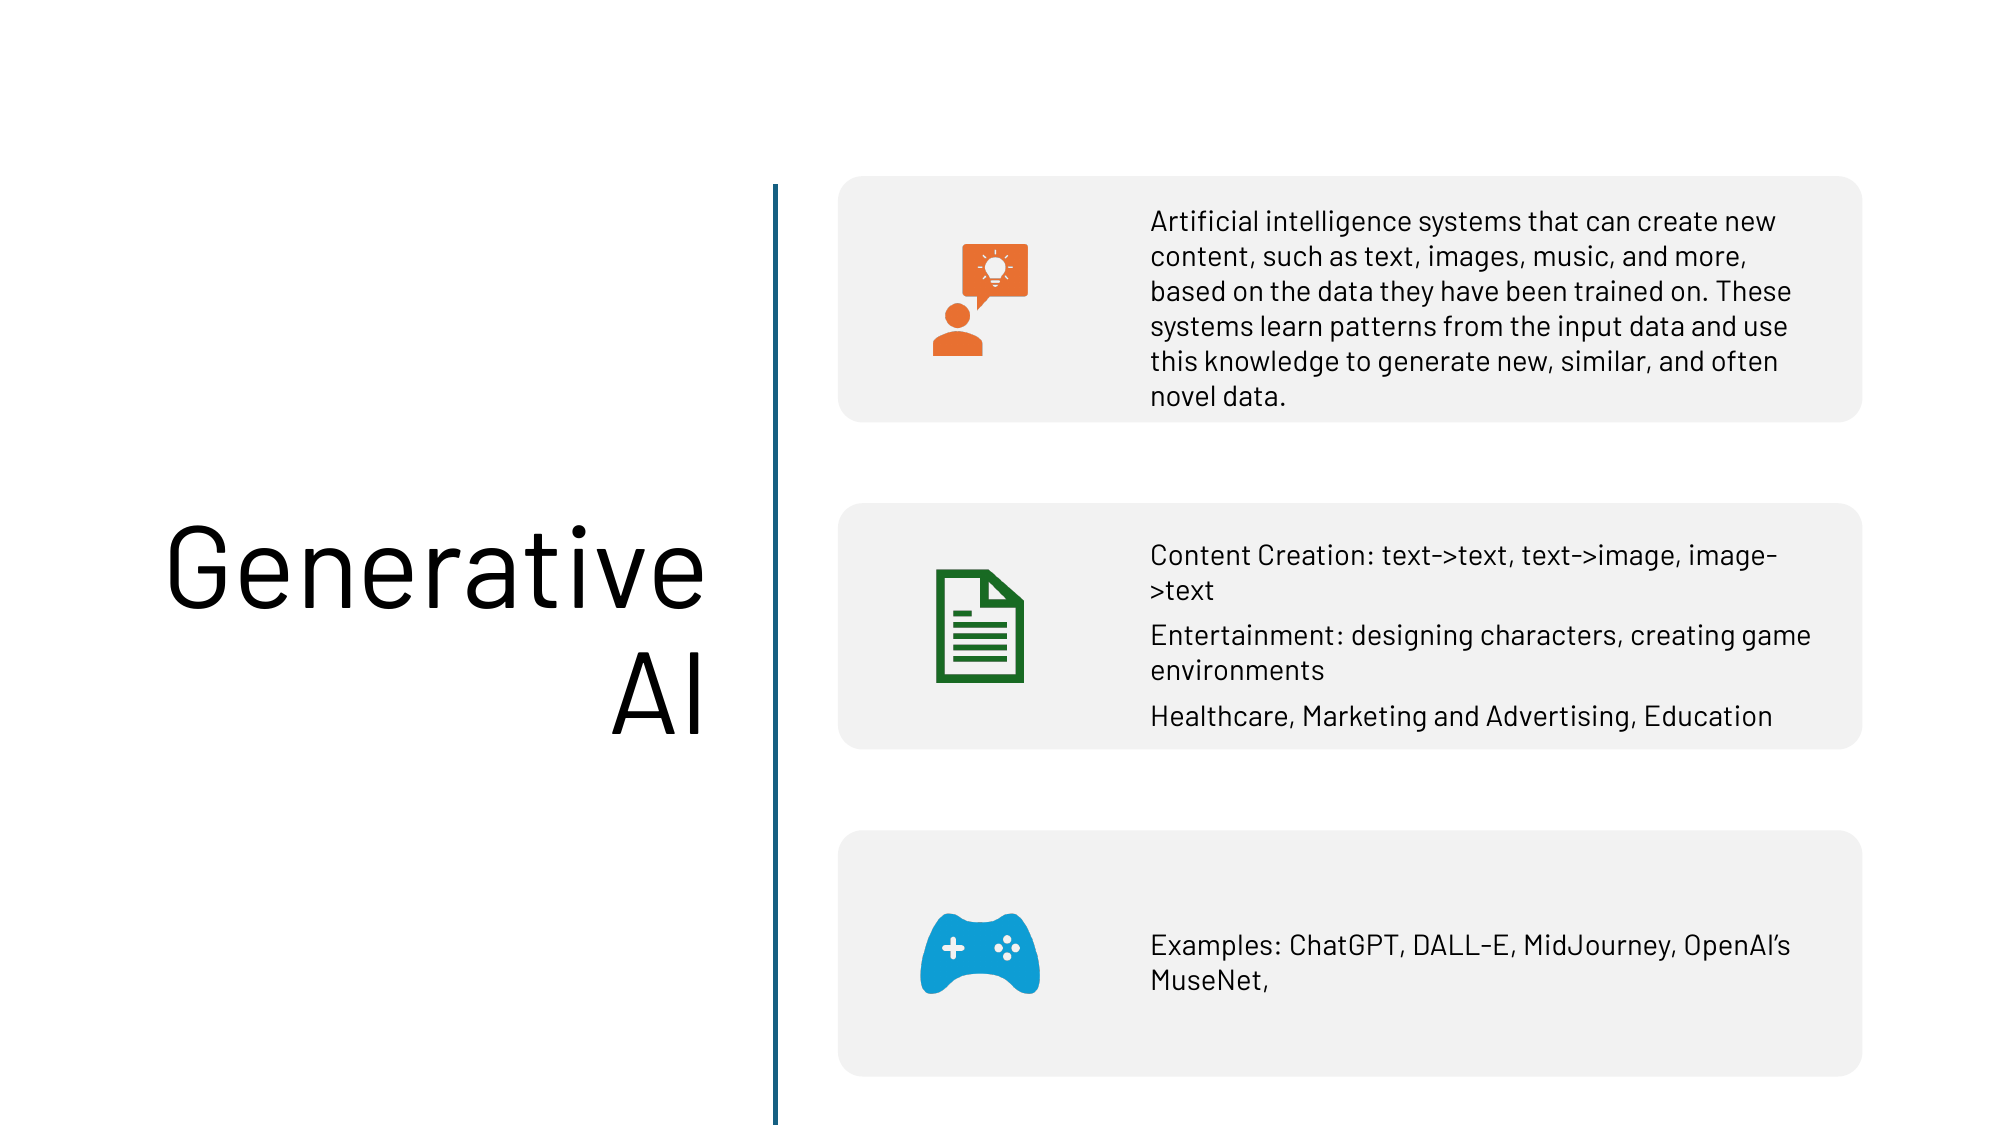

# Generative AI
Artificial intelligence systems that can create new content, such as text, images, music, and more, based on the data they have been trained on. These systems learn patterns from the input data and use this knowledge to generate new, similar, and often novel data.
Content Creation: text->text, text->image, image->text
Entertainment: designing characters, creating game environments
Healthcare, Marketing and Advertising, Education
Examples: ChatGPT, DALL-E, MidJourney, OpenAI’s MuseNet,